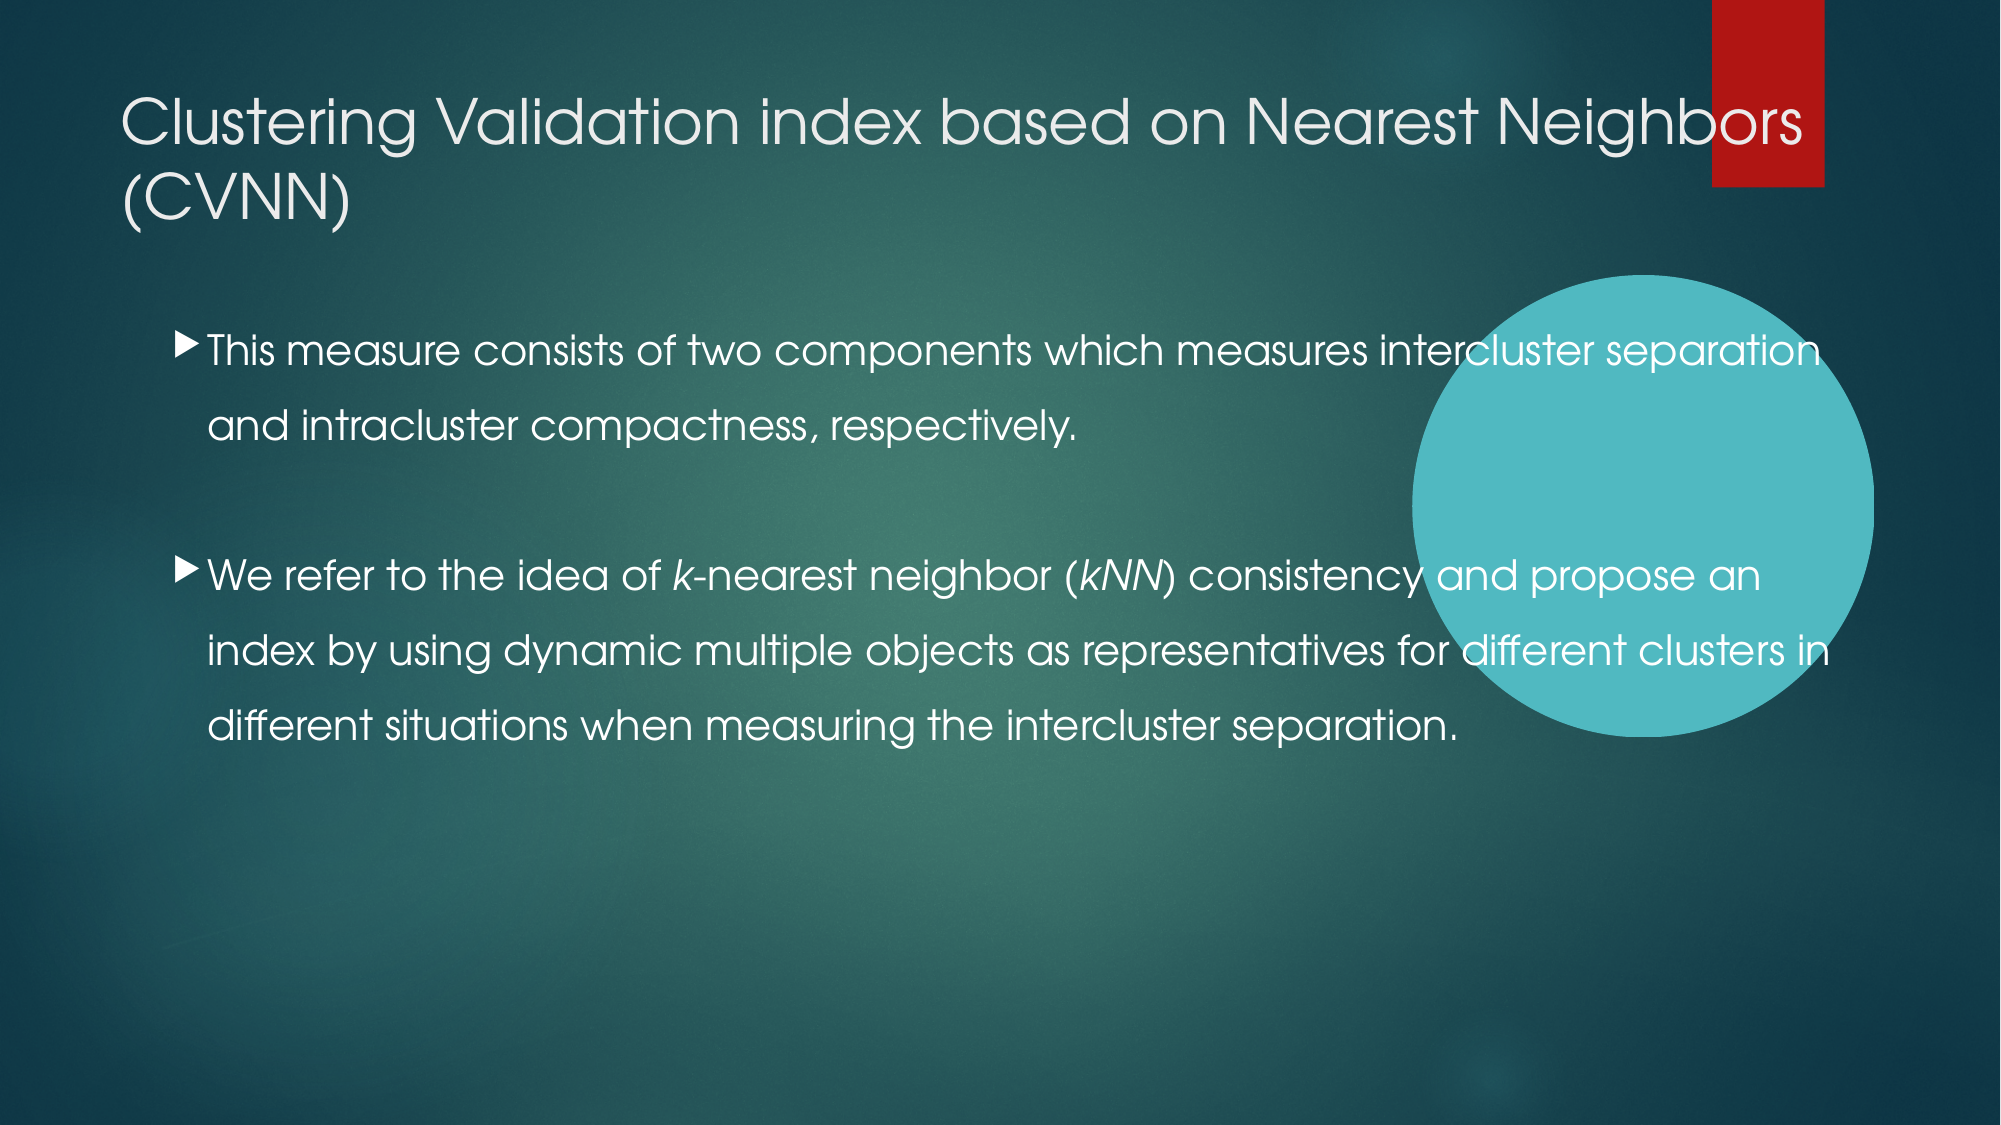

Clustering Validation index based on Nearest Neighbors (CVNN)
This measure consists of two components which measures intercluster separation and intracluster compactness, respectively.

We refer to the idea of k-nearest neighbor (kNN) consistency and propose an index by using dynamic multiple objects as representatives for different clusters in different situations when measuring the intercluster separation.